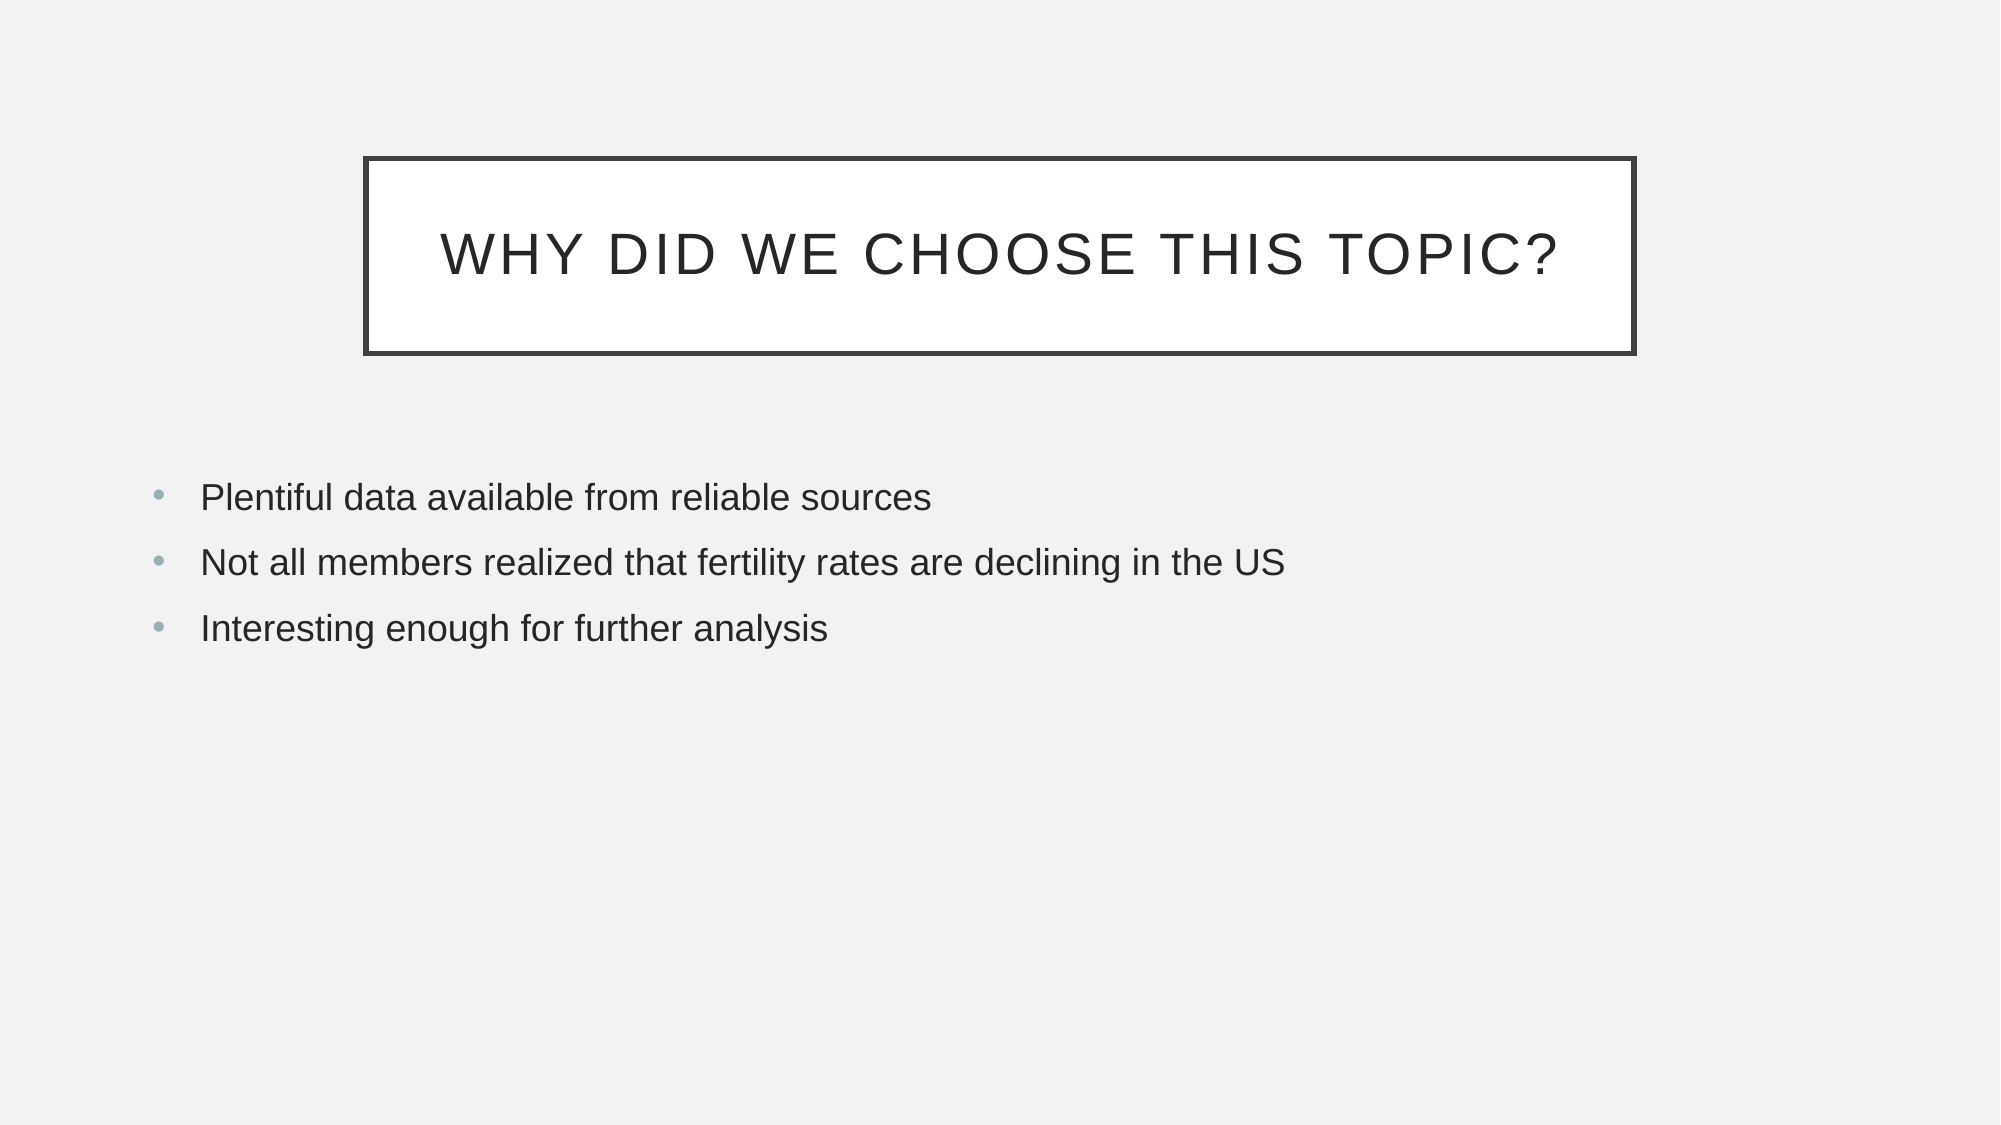

# Why did we choose this topic?
 Plentiful data available from reliable sources
 Not all members realized that fertility rates are declining in the US
 Interesting enough for further analysis